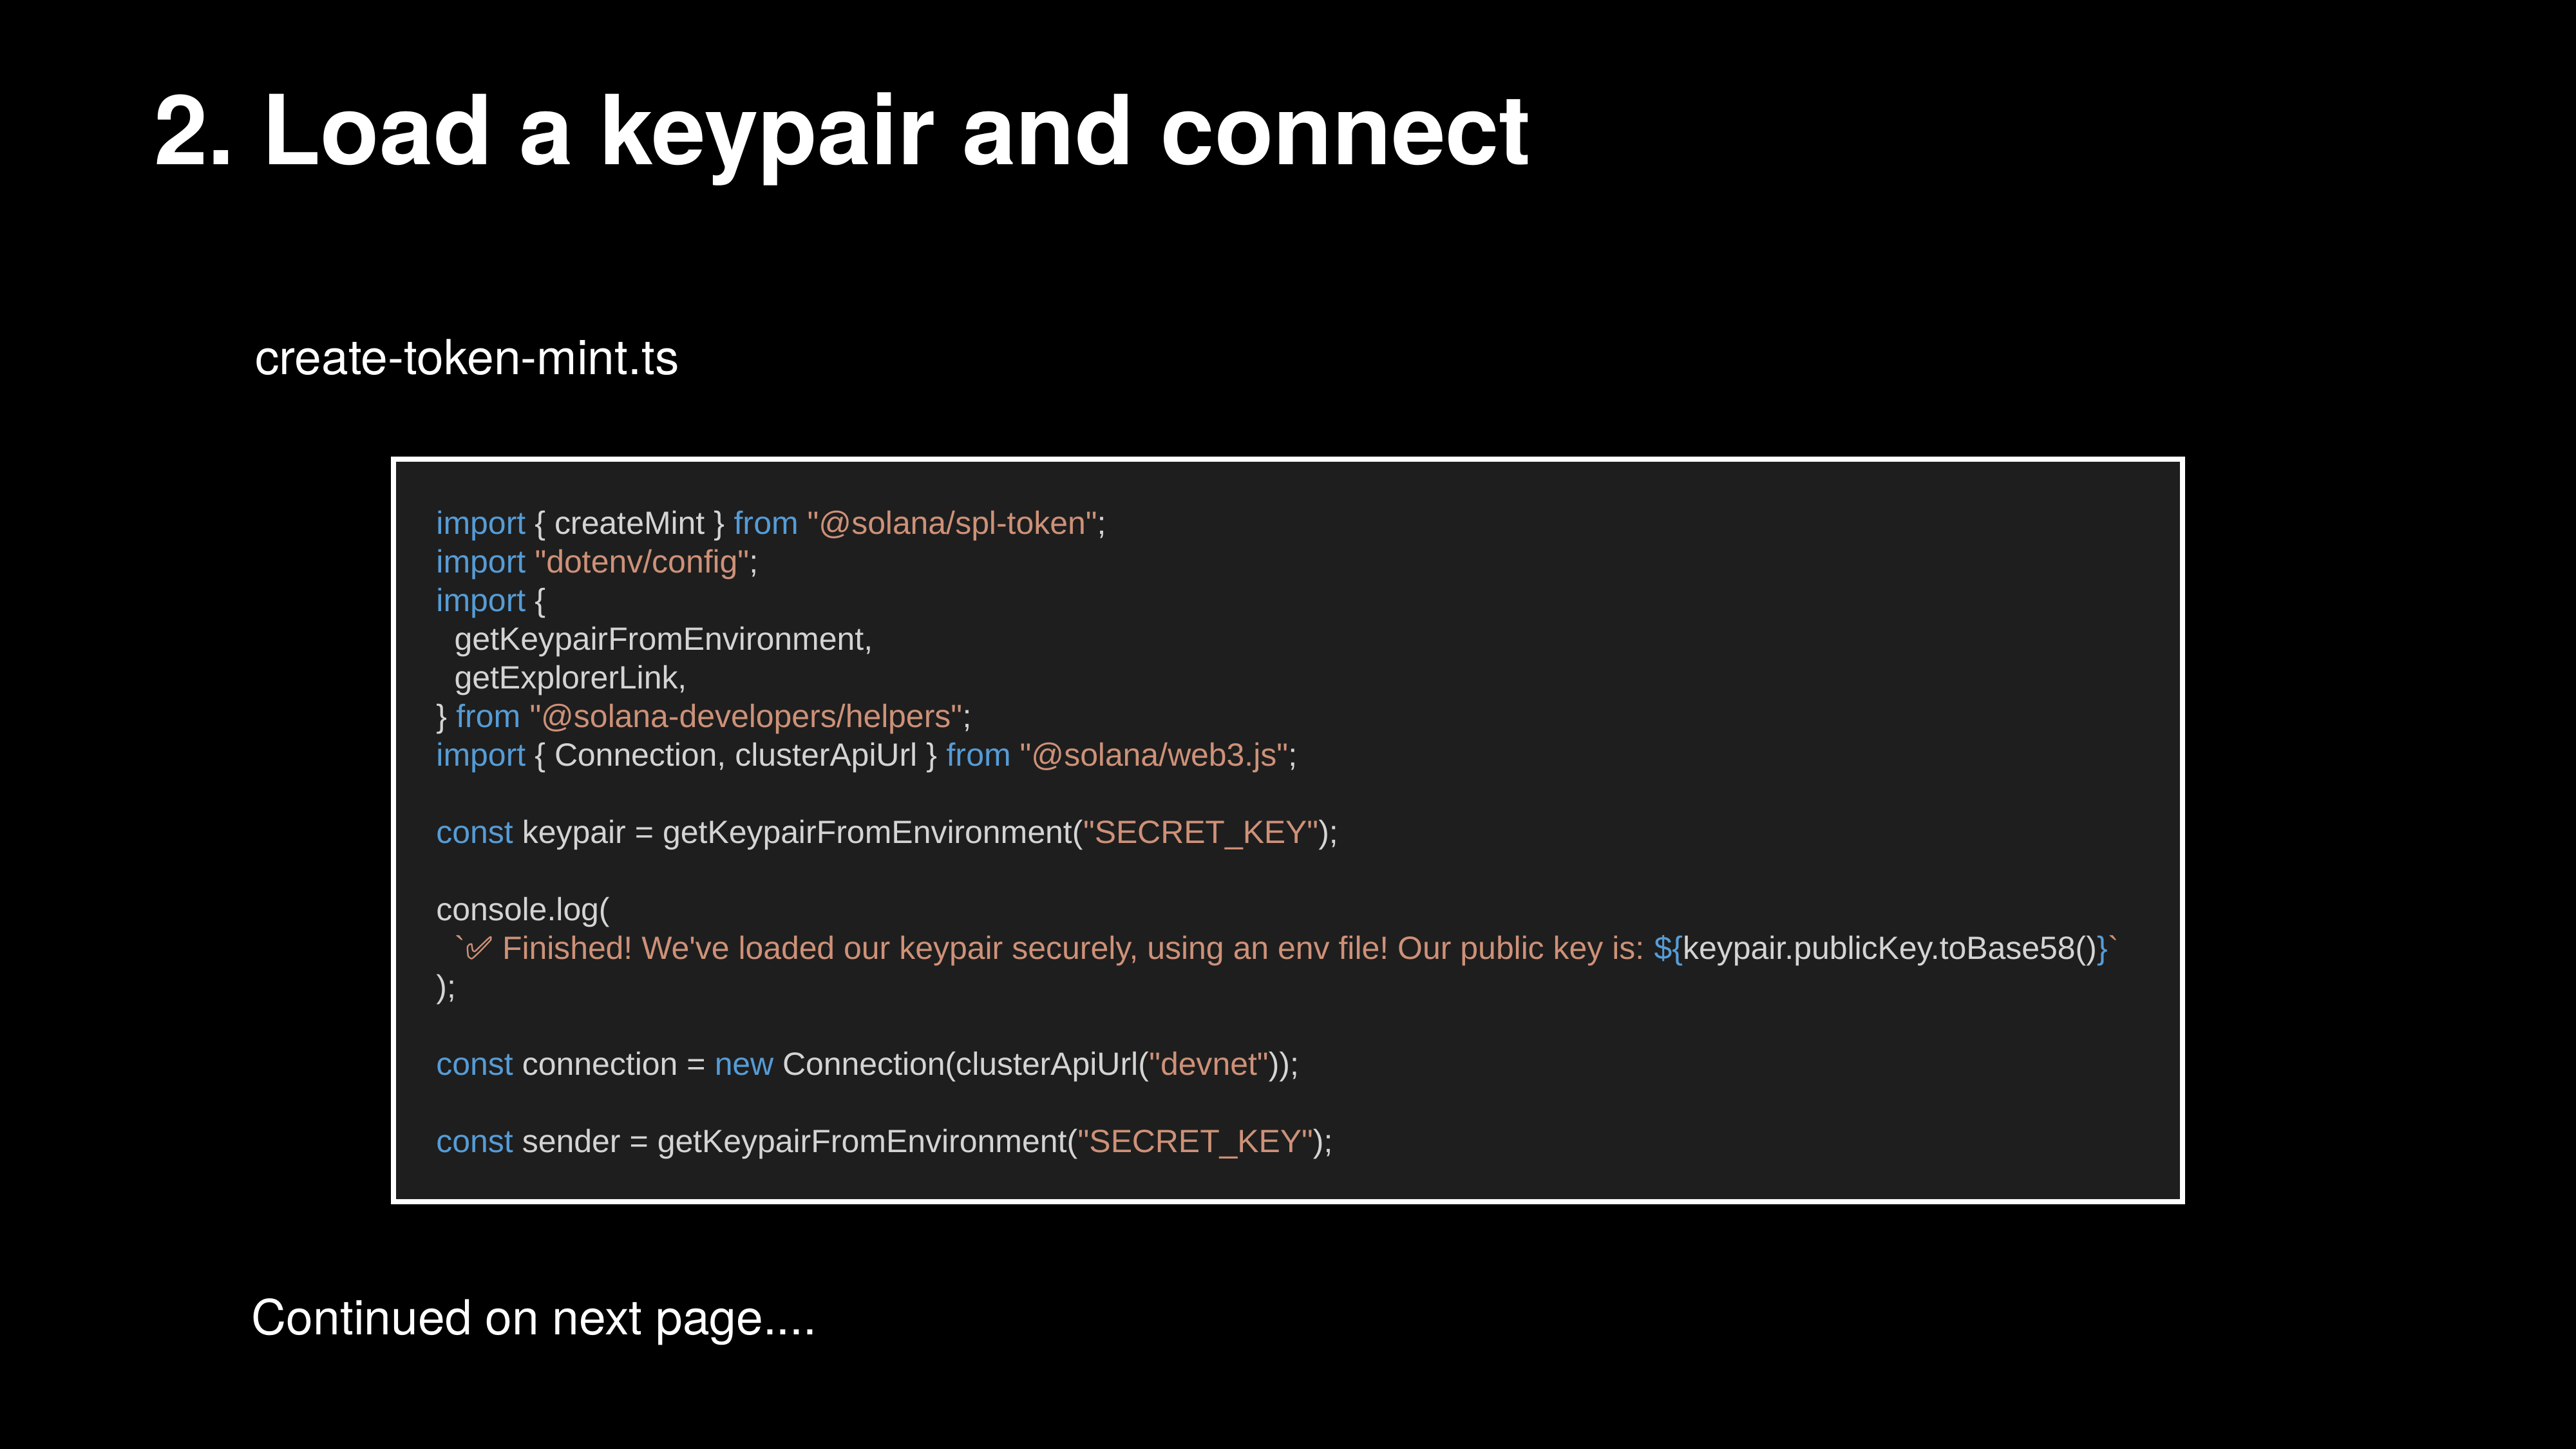

2. Load a keypair and connect
create-token-mint.ts
import { createMint } from "@solana/spl-token";
import "dotenv/config";
import {
  getKeypairFromEnvironment,
  getExplorerLink,
} from "@solana-developers/helpers";
import { Connection, clusterApiUrl } from "@solana/web3.js";

const keypair = getKeypairFromEnvironment("SECRET_KEY");

console.log(
  `✅ Finished! We've loaded our keypair securely, using an env file! Our public key is: ${keypair.publicKey.toBase58()}`
);

const connection = new Connection(clusterApiUrl("devnet"));

const sender = getKeypairFromEnvironment("SECRET_KEY");
Continued on next page....